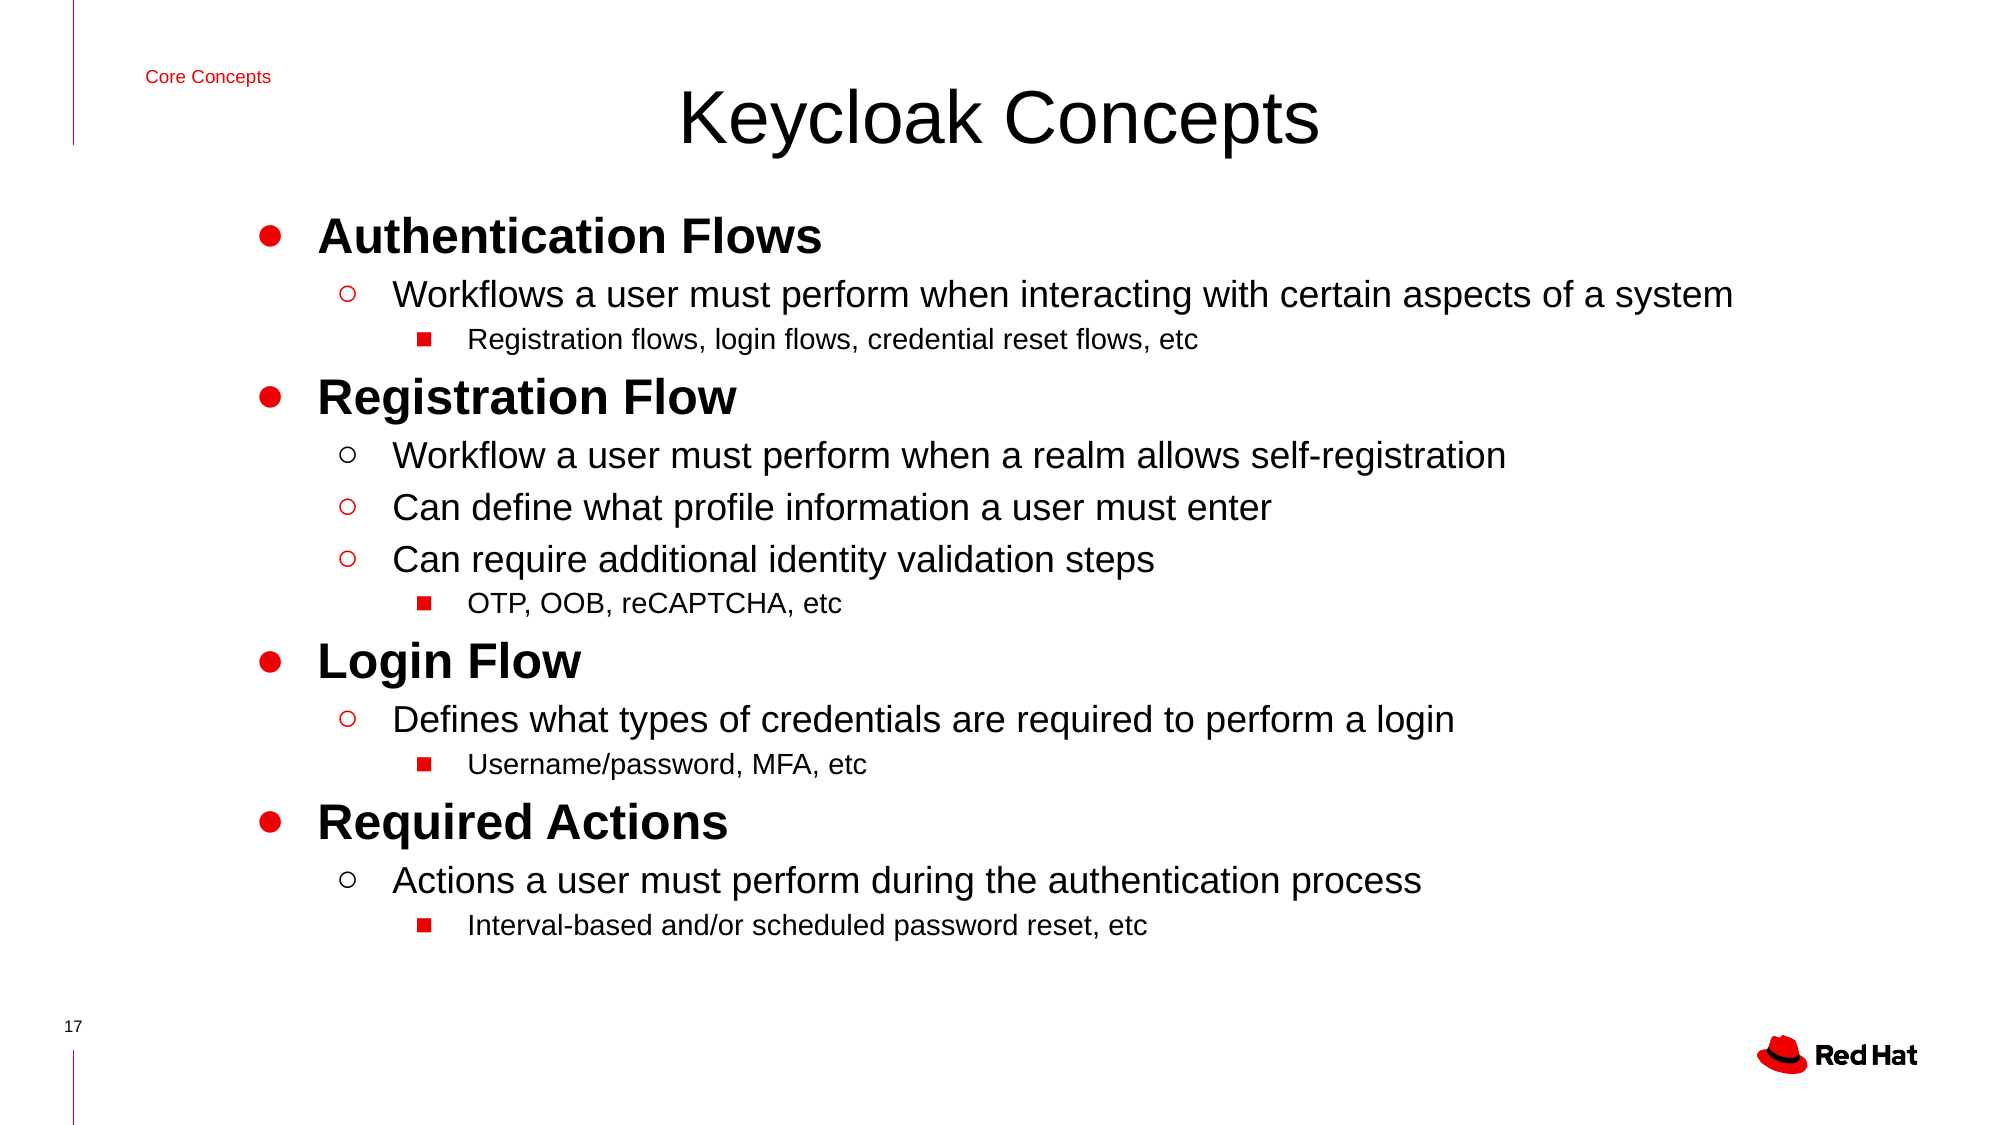

Core Concepts
# Keycloak Concepts
Authentication Flows
Workflows a user must perform when interacting with certain aspects of a system
Registration flows, login flows, credential reset flows, etc
Registration Flow
Workflow a user must perform when a realm allows self-registration
Can define what profile information a user must enter
Can require additional identity validation steps
OTP, OOB, reCAPTCHA, etc
Login Flow
Defines what types of credentials are required to perform a login
Username/password, MFA, etc
Required Actions
Actions a user must perform during the authentication process
Interval-based and/or scheduled password reset, etc

17